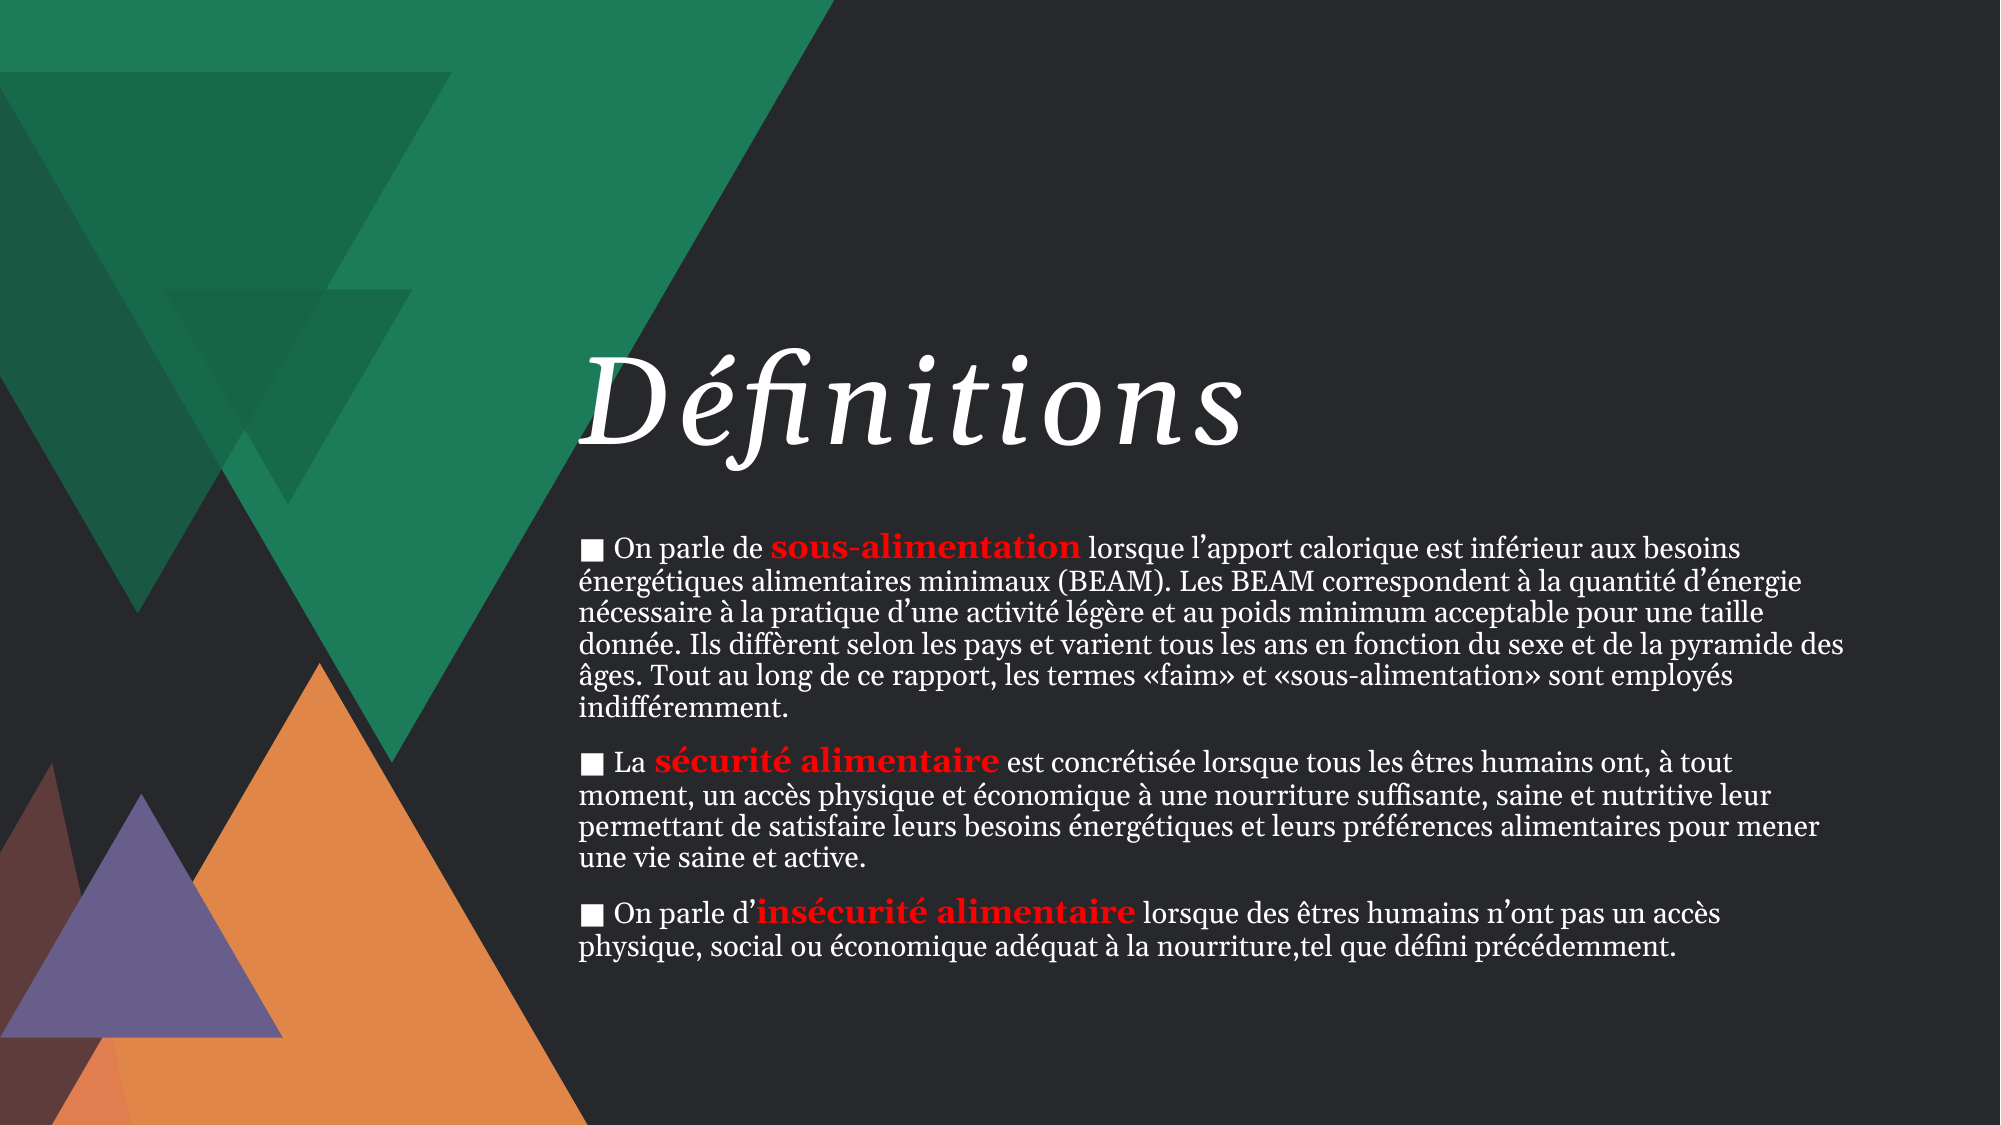

# Définitions
■ On parle de sous-alimentation lorsque l’apport calorique est inférieur aux besoins énergétiques alimentaires minimaux (BEAM). Les BEAM correspondent à la quantité d’énergie nécessaire à la pratique d’une activité légère et au poids minimum acceptable pour une taille donnée. Ils diffèrent selon les pays et varient tous les ans en fonction du sexe et de la pyramide des âges. Tout au long de ce rapport, les termes «faim» et «sous-alimentation» sont employés indifféremment.
■ La sécurité alimentaire est concrétisée lorsque tous les êtres humains ont, à tout moment, un accès physique et économique à une nourriture suffisante, saine et nutritive leur permettant de satisfaire leurs besoins énergétiques et leurs préférences alimentaires pour mener une vie saine et active.
■ On parle d’insécurité alimentaire lorsque des êtres humains n’ont pas un accès physique, social ou économique adéquat à la nourriture,tel que défini précédemment.